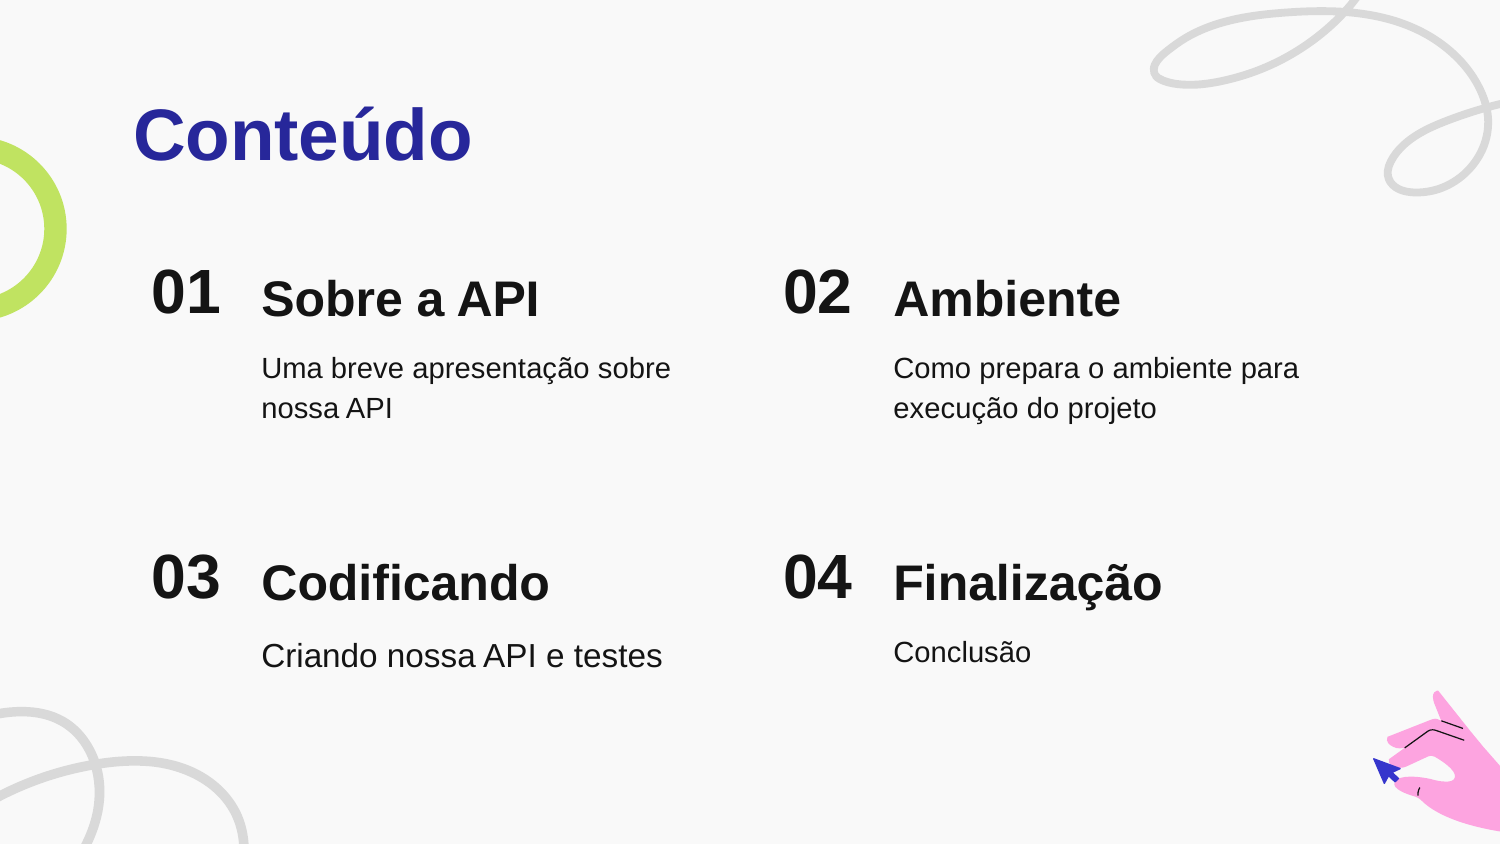

# Conteúdo
01
Sobre a API
02
Ambiente
Uma breve apresentação sobre nossa API
Como prepara o ambiente para execução do projeto
03
Codificando
04
Finalização
Criando nossa API e testes
Conclusão